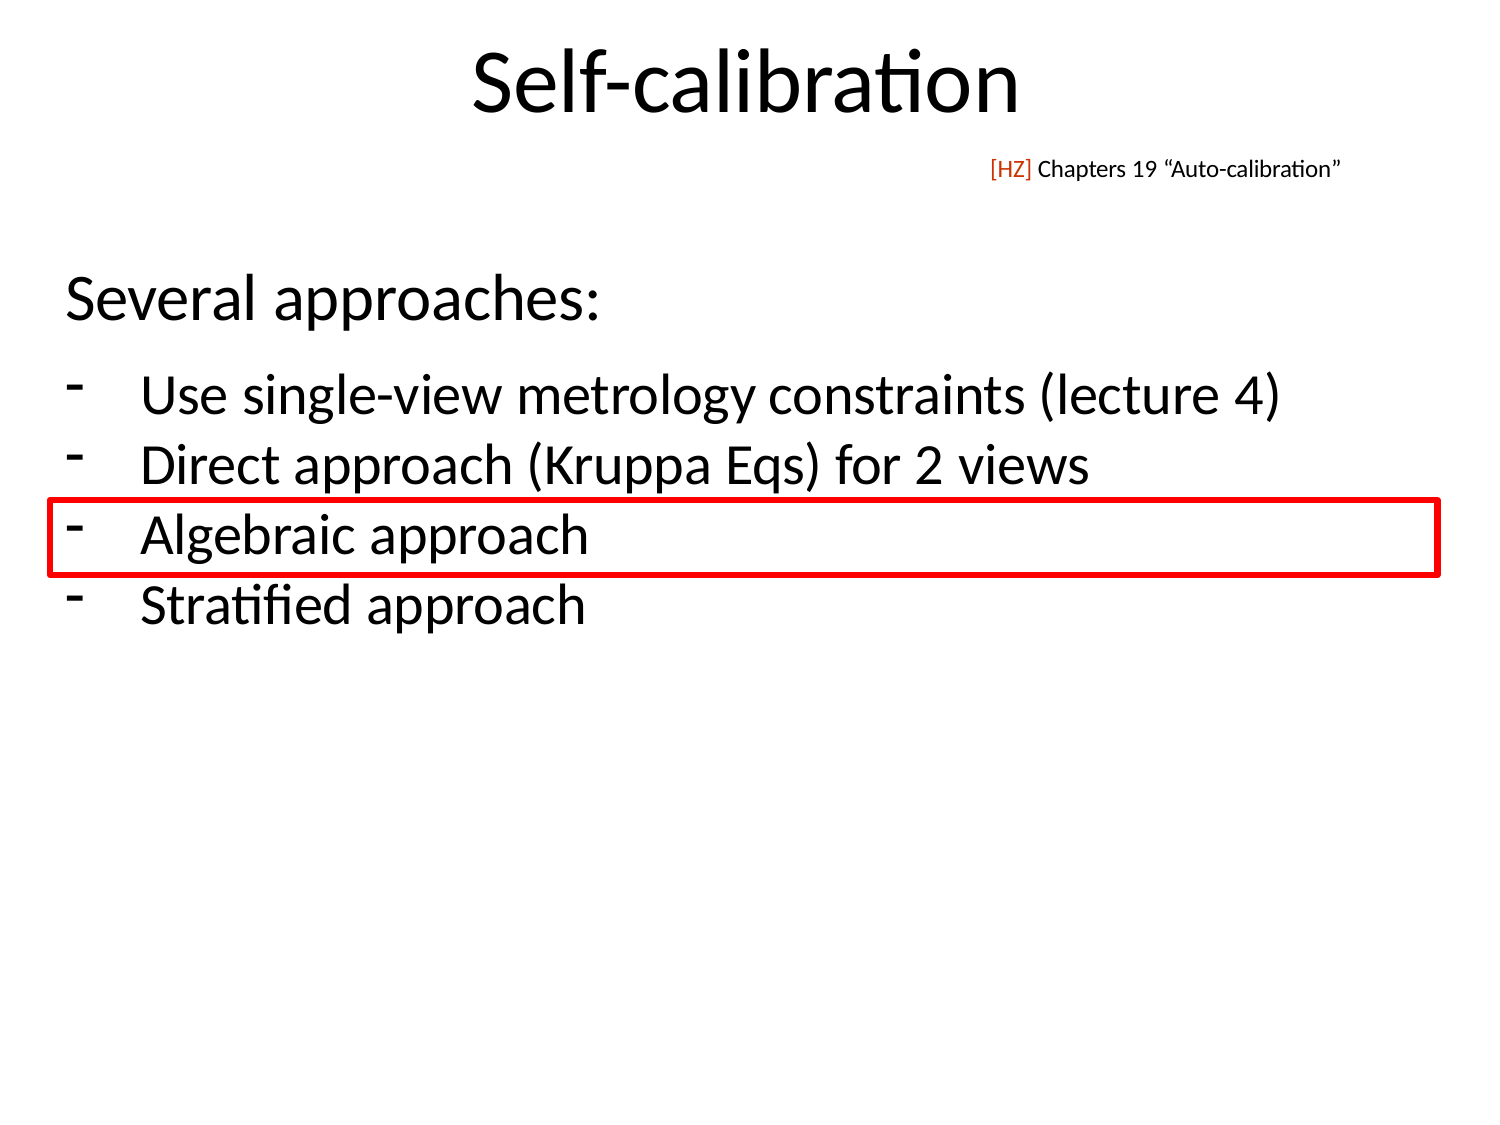

# Self-calibration
[HZ] Chapters 19 “Auto-calibration”
Several approaches:
Use single-view metrology constraints (lecture 4)
Direct approach (Kruppa Eqs) for 2 views
Algebraic approach
Stratified approach